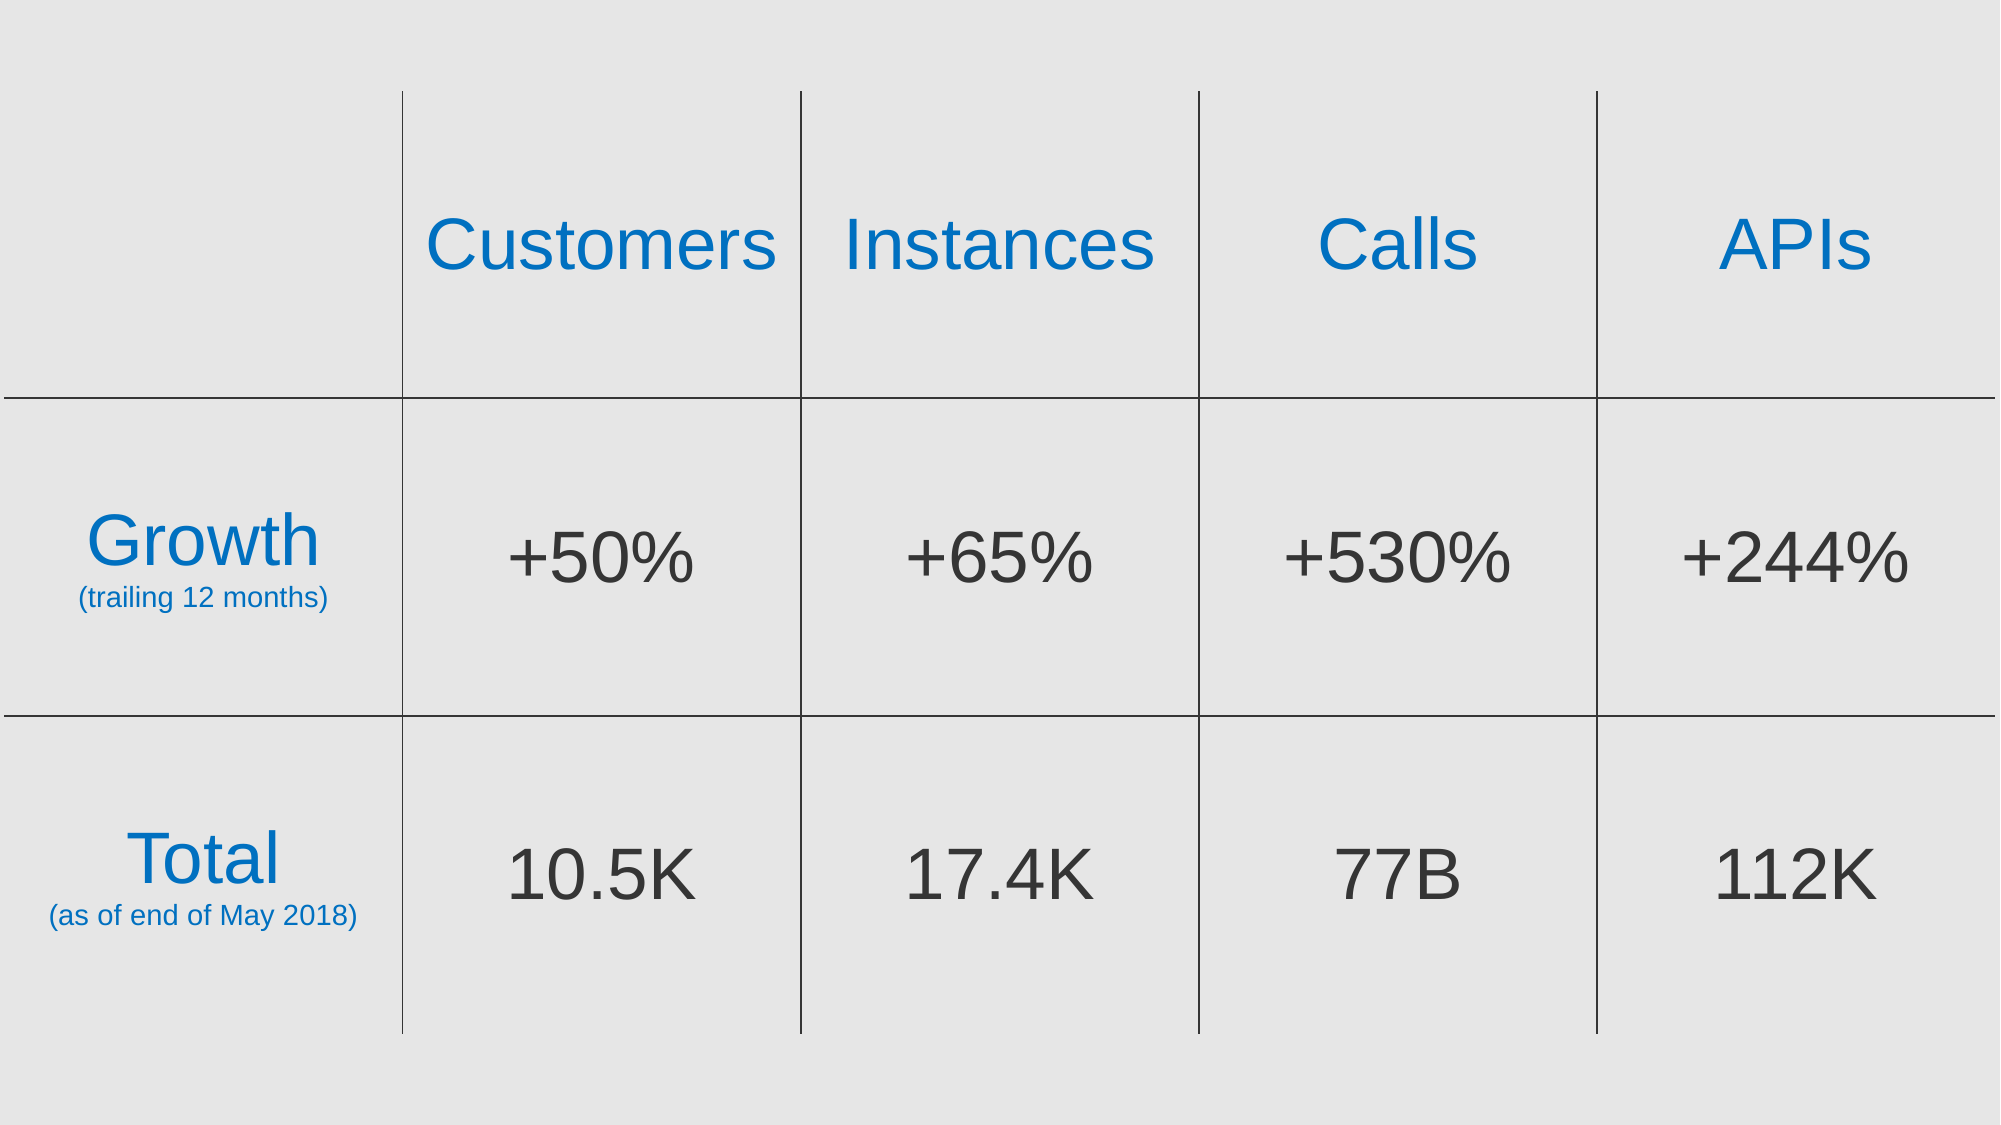

|  | Customers | Instances | Calls | APIs |
| --- | --- | --- | --- | --- |
| Growth (trailing 12 months) | +50% | +65% | +530% | +244% |
| Total (as of end of May 2018) | 10.5K | 17.4K | 77B | 112K |